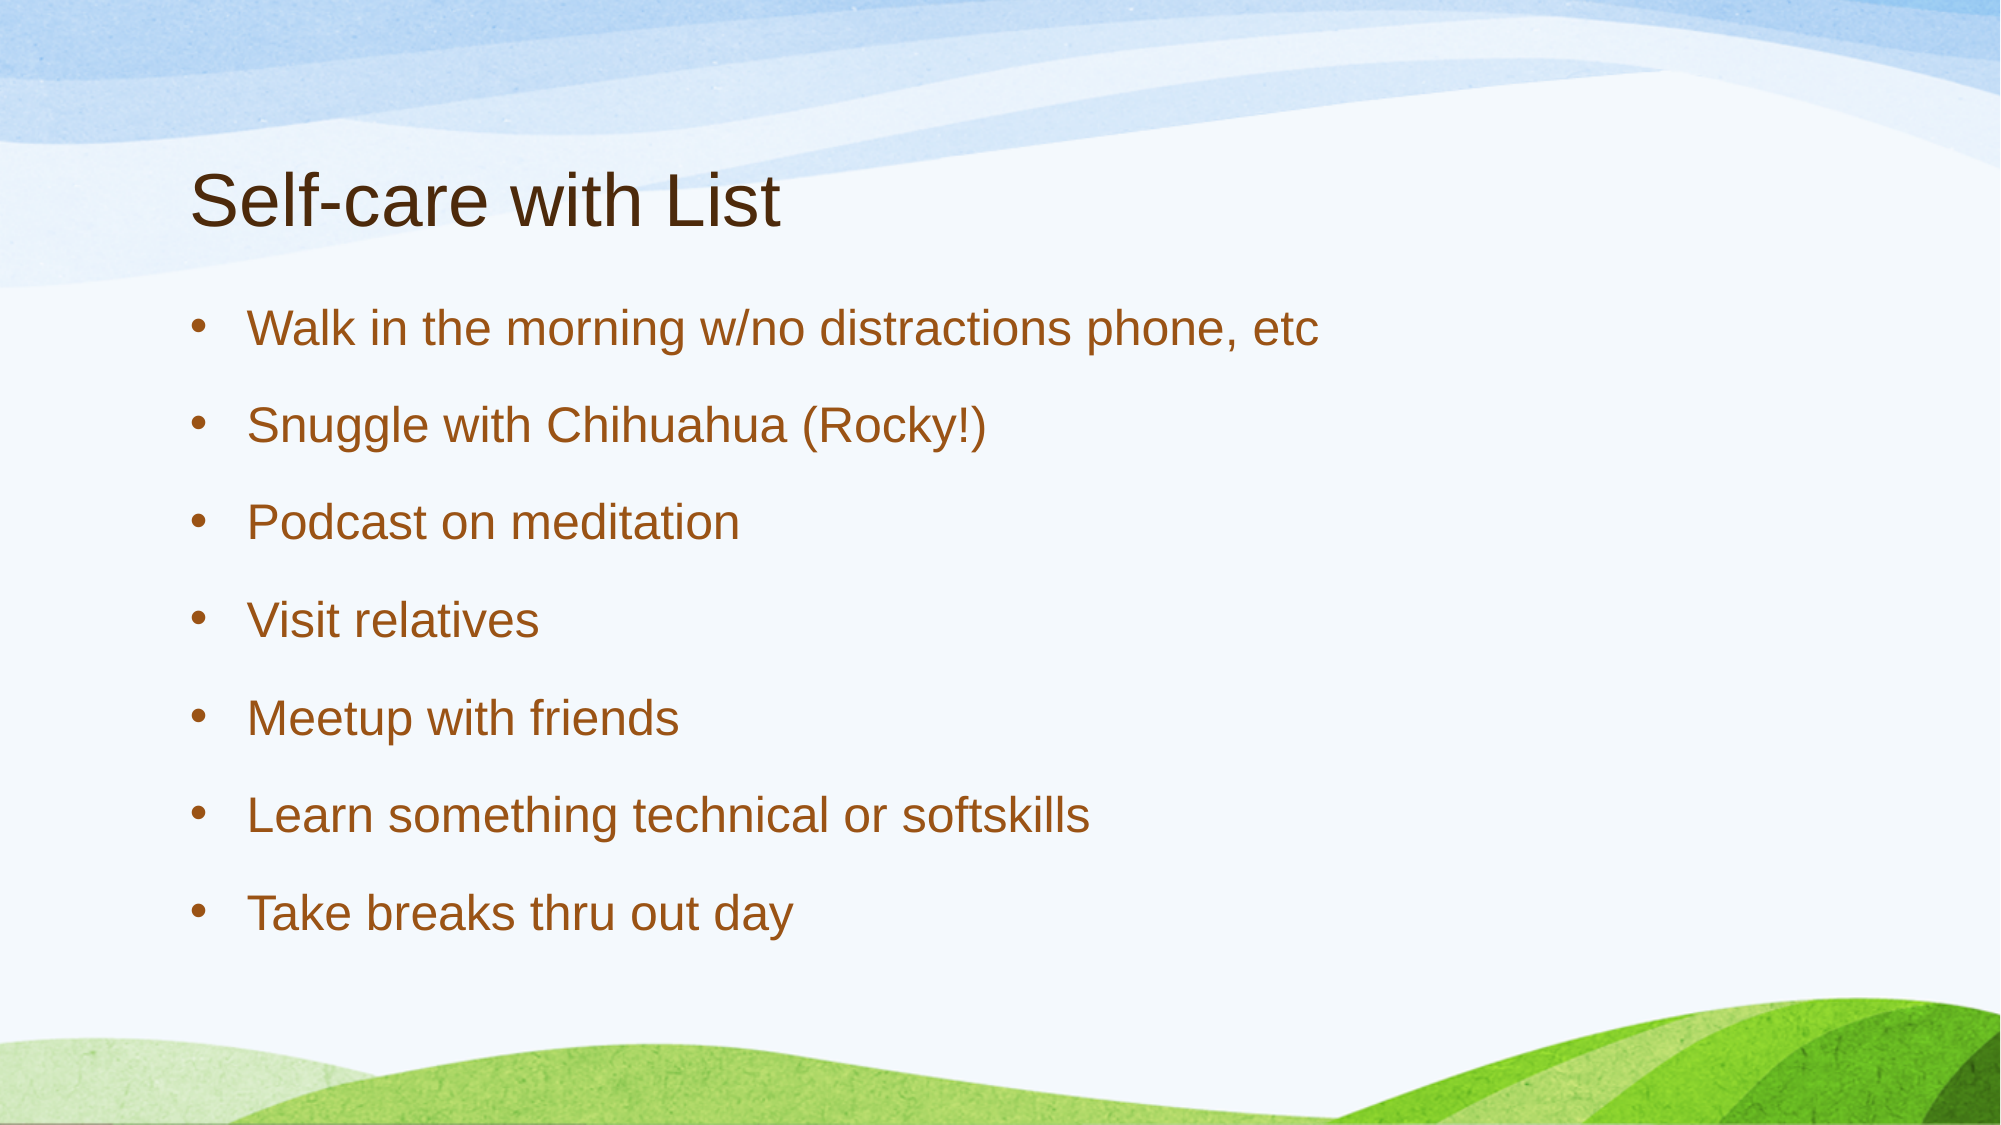

# Self-care with List
Walk in the morning w/no distractions phone, etc
Snuggle with Chihuahua (Rocky!)
Podcast on meditation
Visit relatives
Meetup with friends
Learn something technical or softskills
Take breaks thru out day